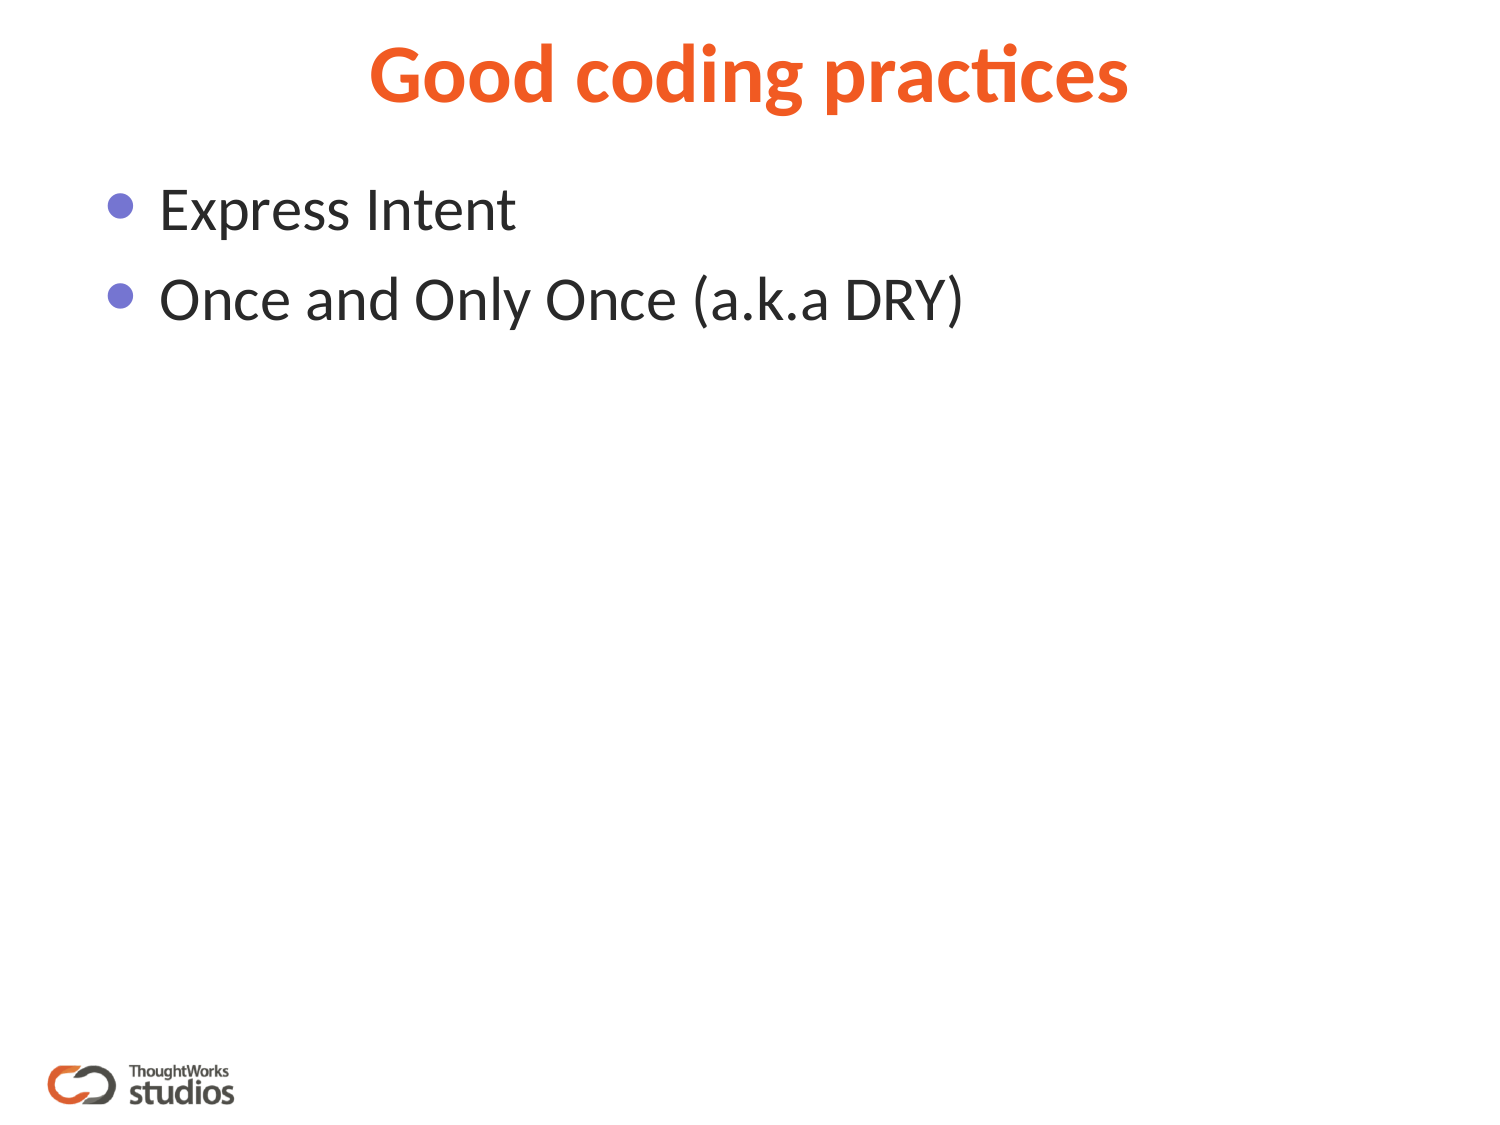

# Good coding practices
Express Intent
Once and Only Once (a.k.a DRY)